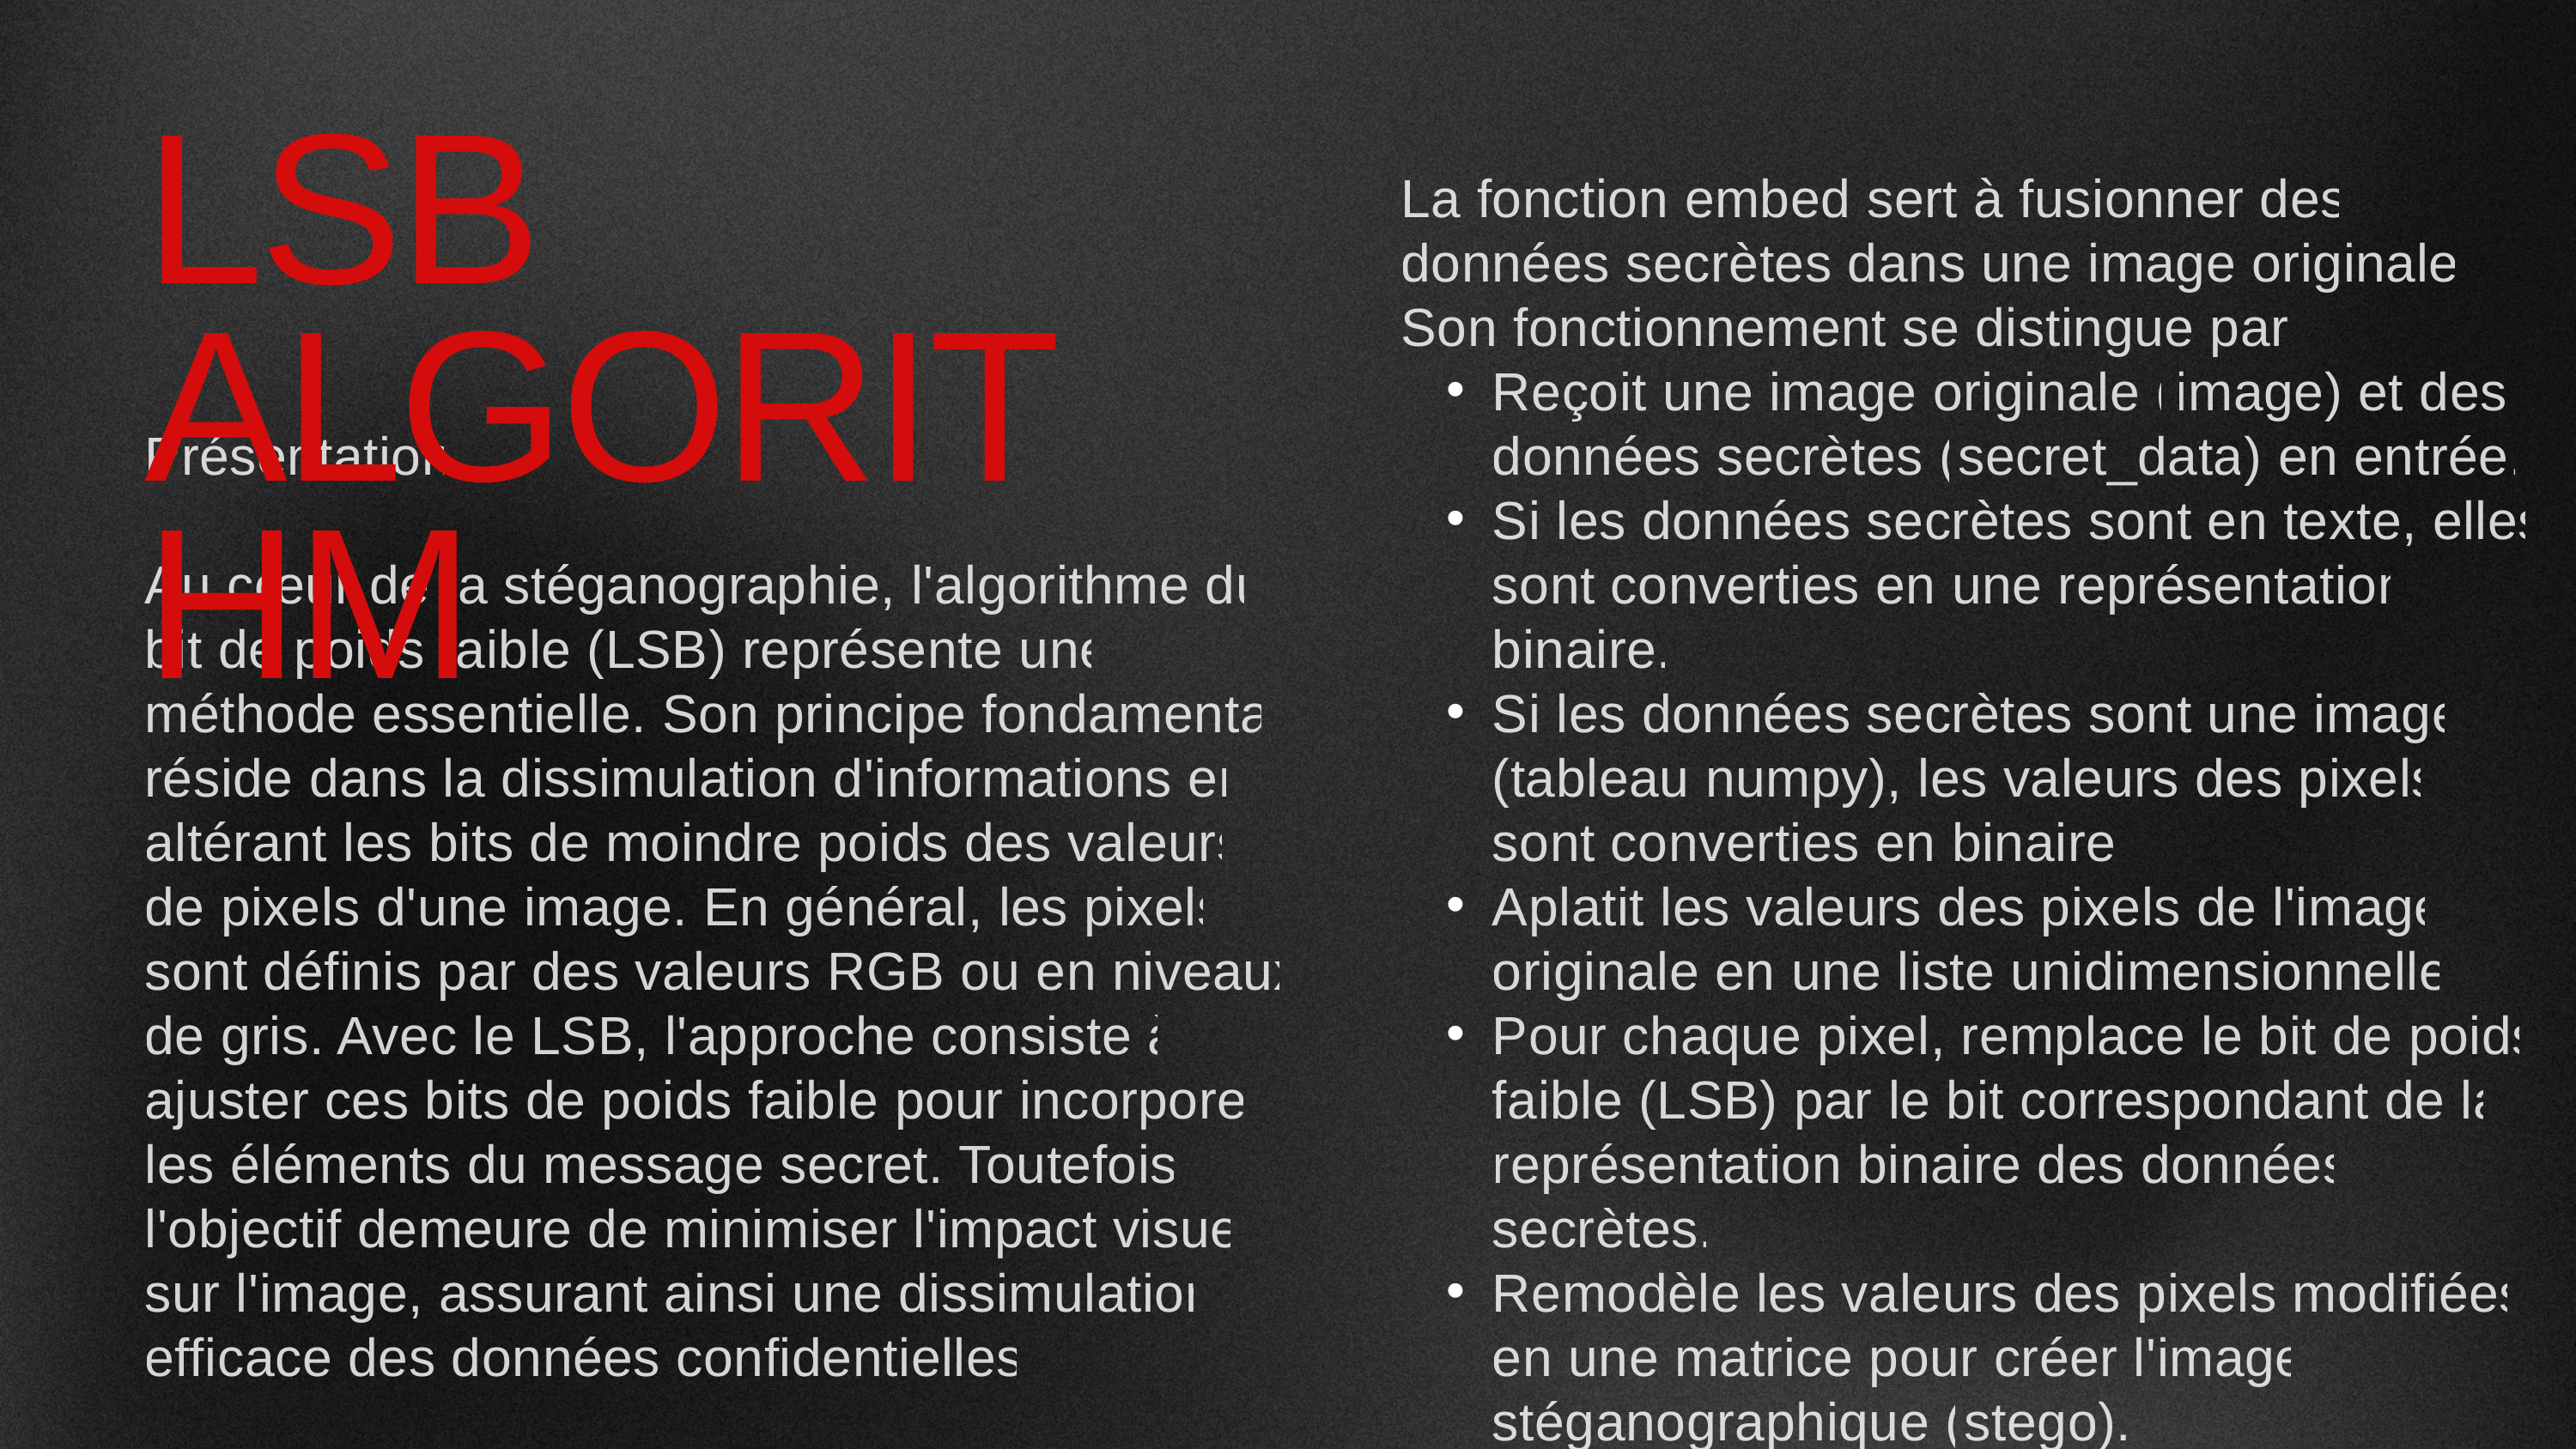

LSB ALGORITHM
La fonction embed sert à fusionner des données secrètes dans une image originale. Son fonctionnement se distingue par :
Reçoit une image originale (image) et des données secrètes (secret_data) en entrée.
Si les données secrètes sont en texte, elles sont converties en une représentation binaire.
Si les données secrètes sont une image (tableau numpy), les valeurs des pixels sont converties en binaire.
Aplatit les valeurs des pixels de l'image originale en une liste unidimensionnelle.
Pour chaque pixel, remplace le bit de poids faible (LSB) par le bit correspondant de la représentation binaire des données secrètes.
Remodèle les valeurs des pixels modifiées en une matrice pour créer l'image stéganographique (stego).

Présentation

Au cœur de la stéganographie, l'algorithme du bit de poids faible (LSB) représente une méthode essentielle. Son principe fondamental réside dans la dissimulation d'informations en altérant les bits de moindre poids des valeurs de pixels d'une image. En général, les pixels sont définis par des valeurs RGB ou en niveaux de gris. Avec le LSB, l'approche consiste à ajuster ces bits de poids faible pour incorporer les éléments du message secret. Toutefois, l'objectif demeure de minimiser l'impact visuel sur l'image, assurant ainsi une dissimulation efficace des données confidentielles.